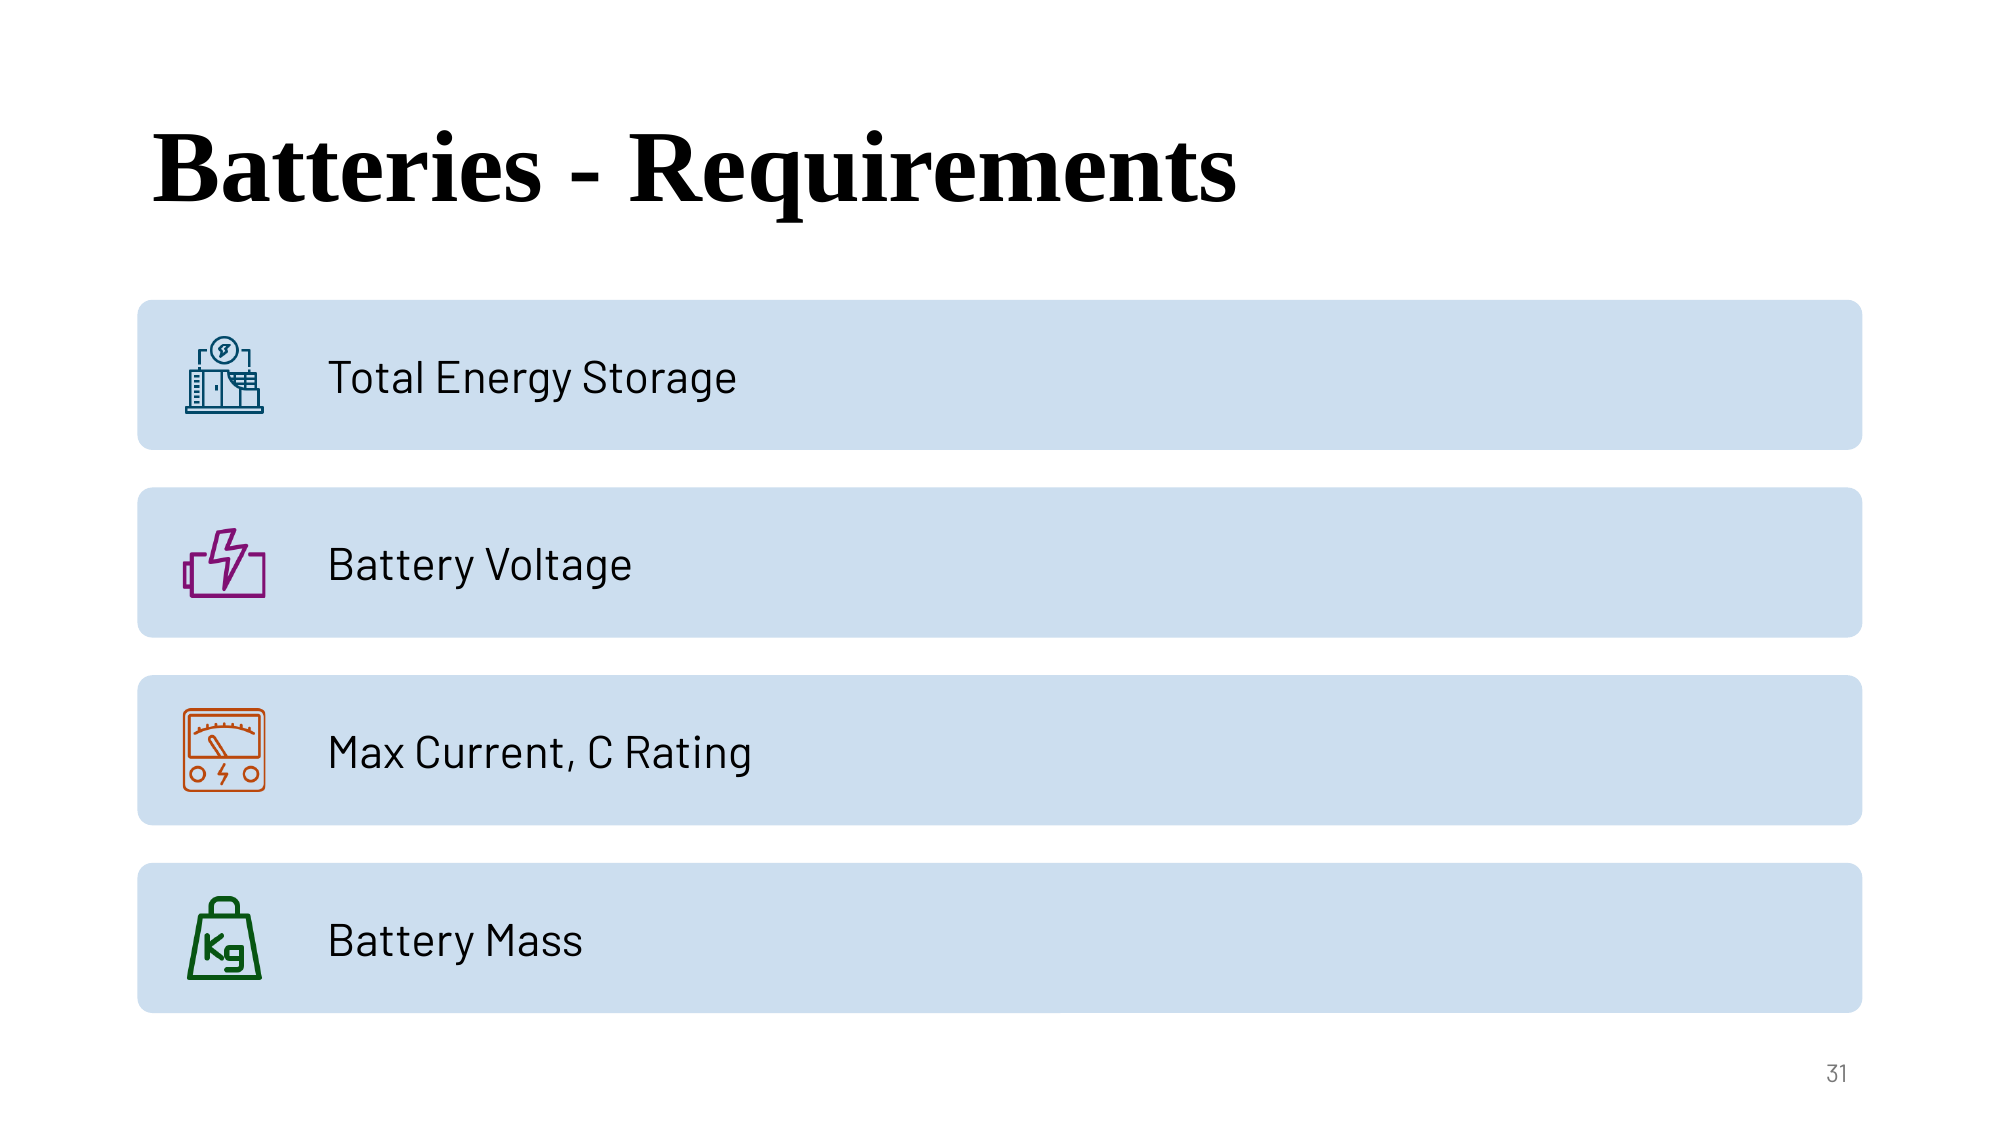

# Batteries - Requirements
Total Energy Storage
Battery Voltage
Max Current, C Rating
Battery Mass
31